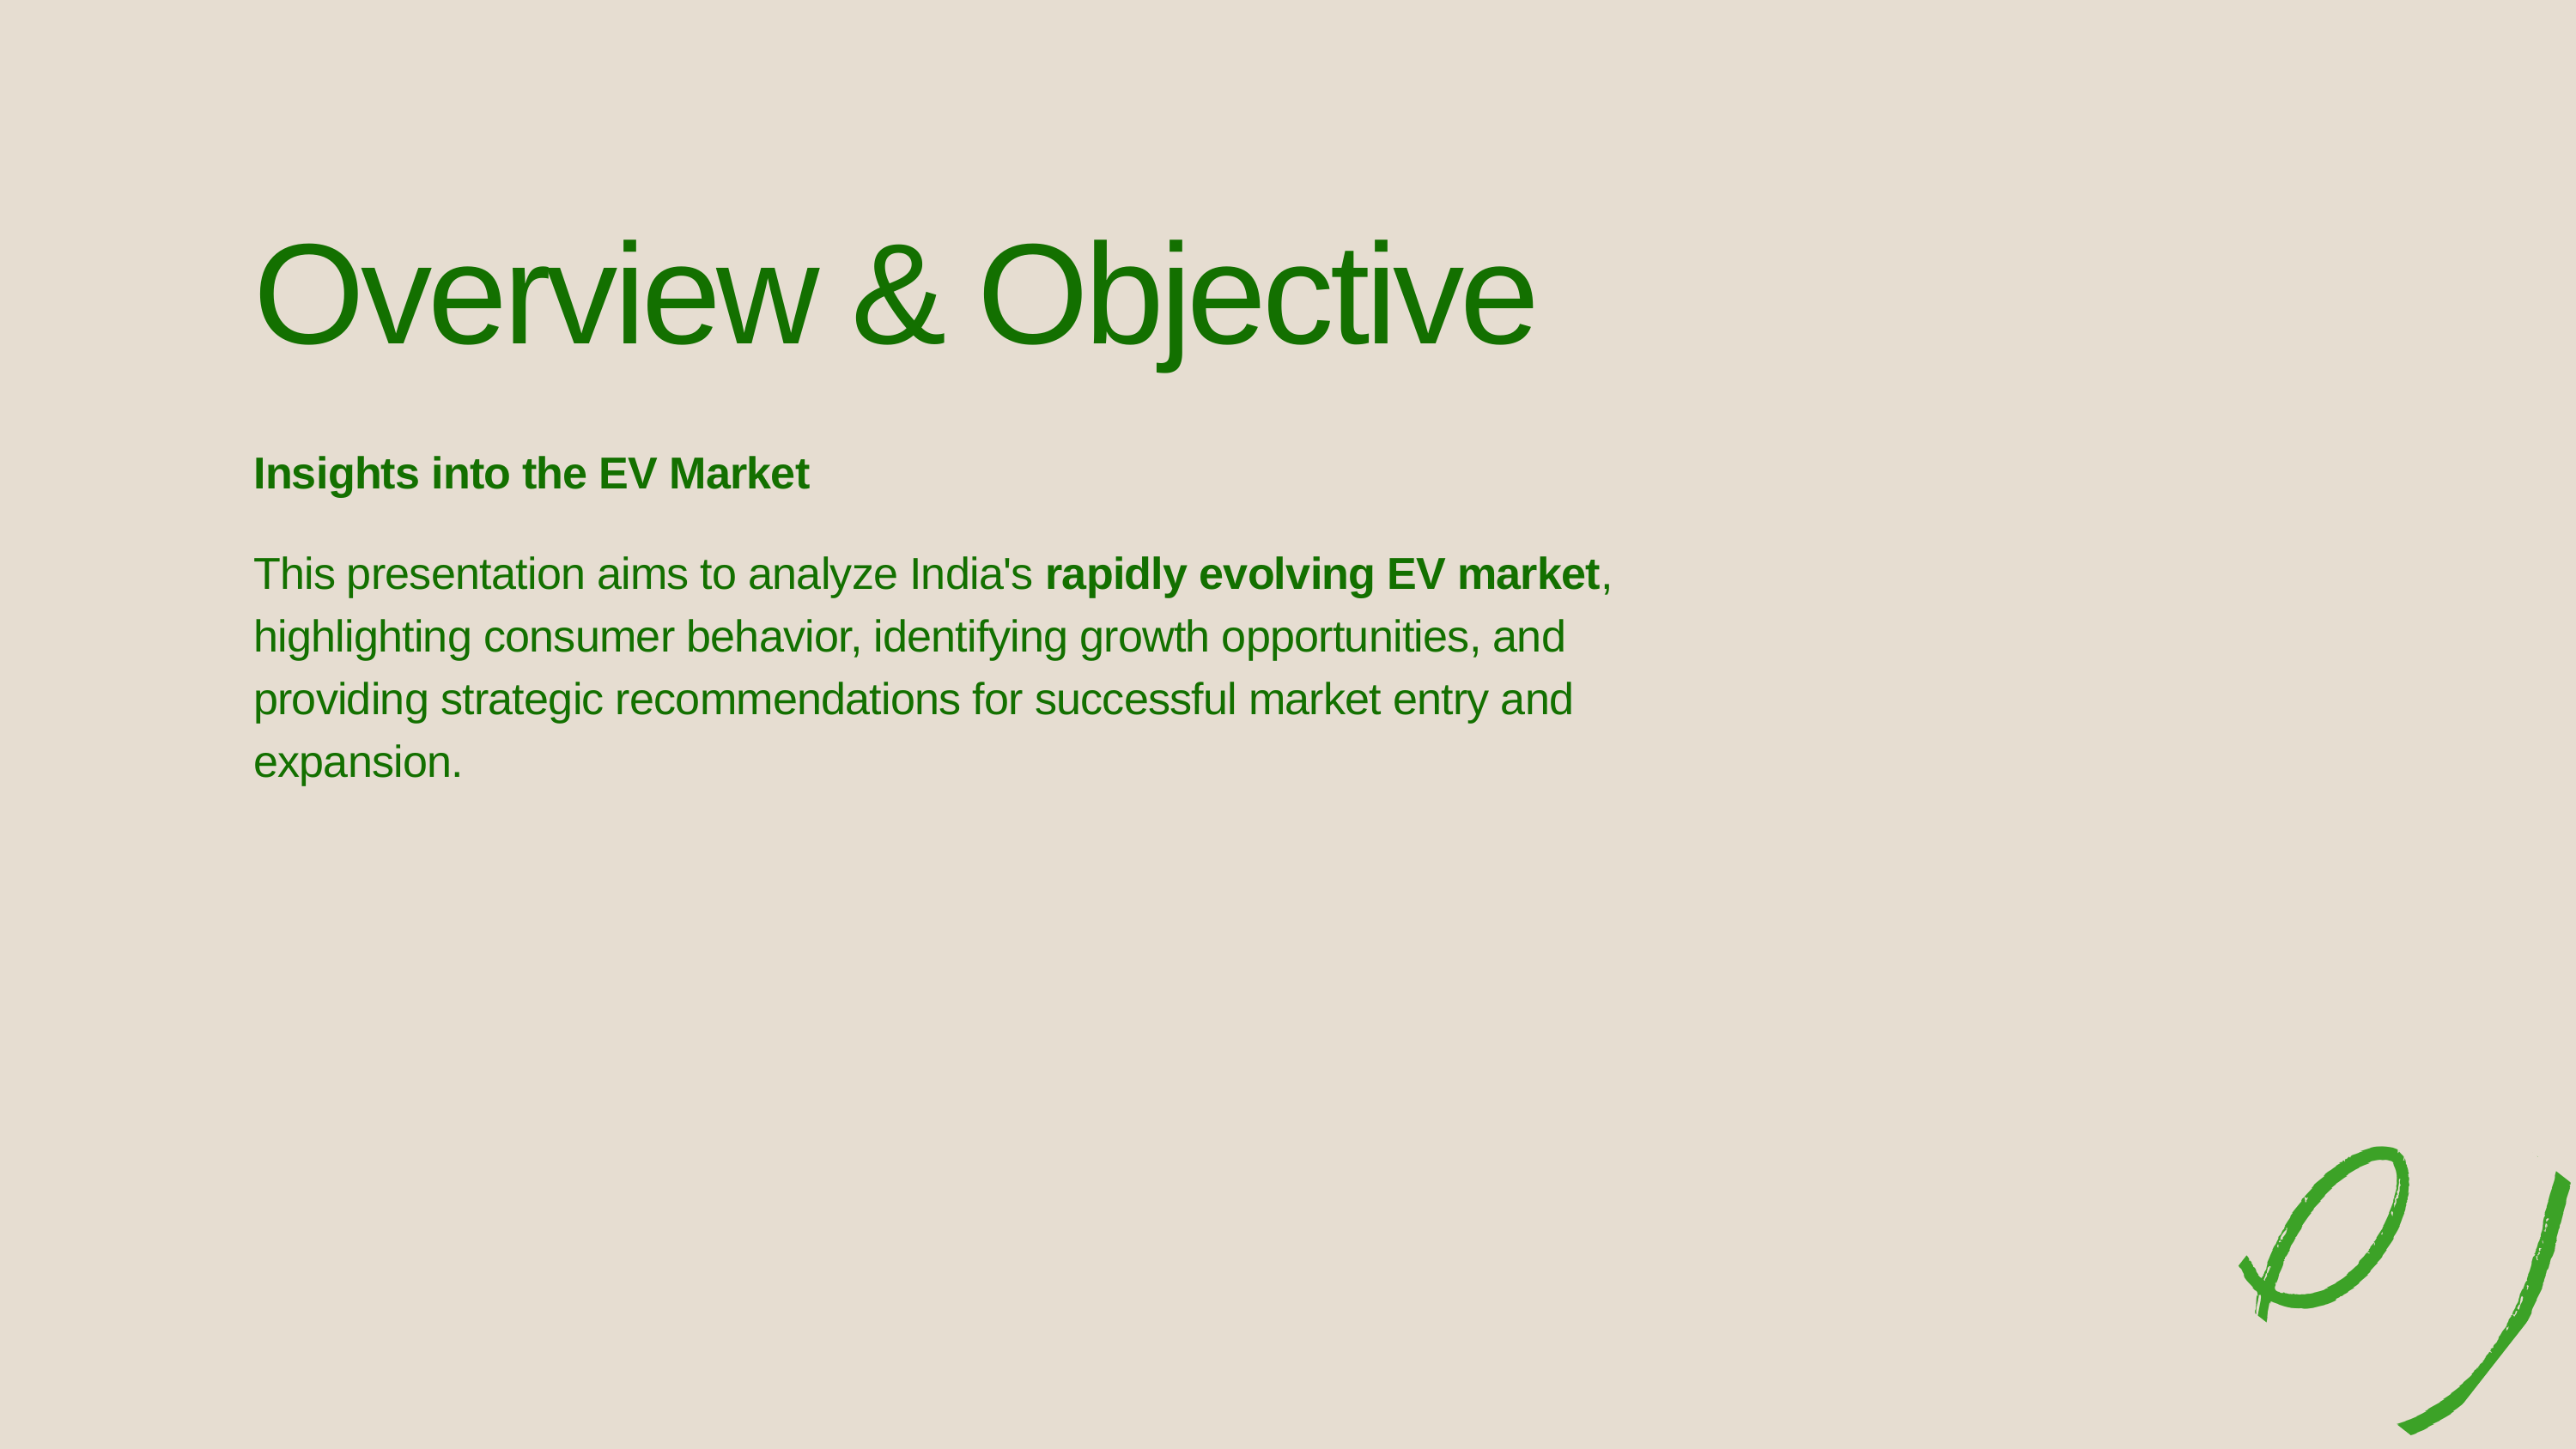

Overview & Objective
Insights into the EV Market
This presentation aims to analyze India's rapidly evolving EV market, highlighting consumer behavior, identifying growth opportunities, and providing strategic recommendations for successful market entry and expansion.

2